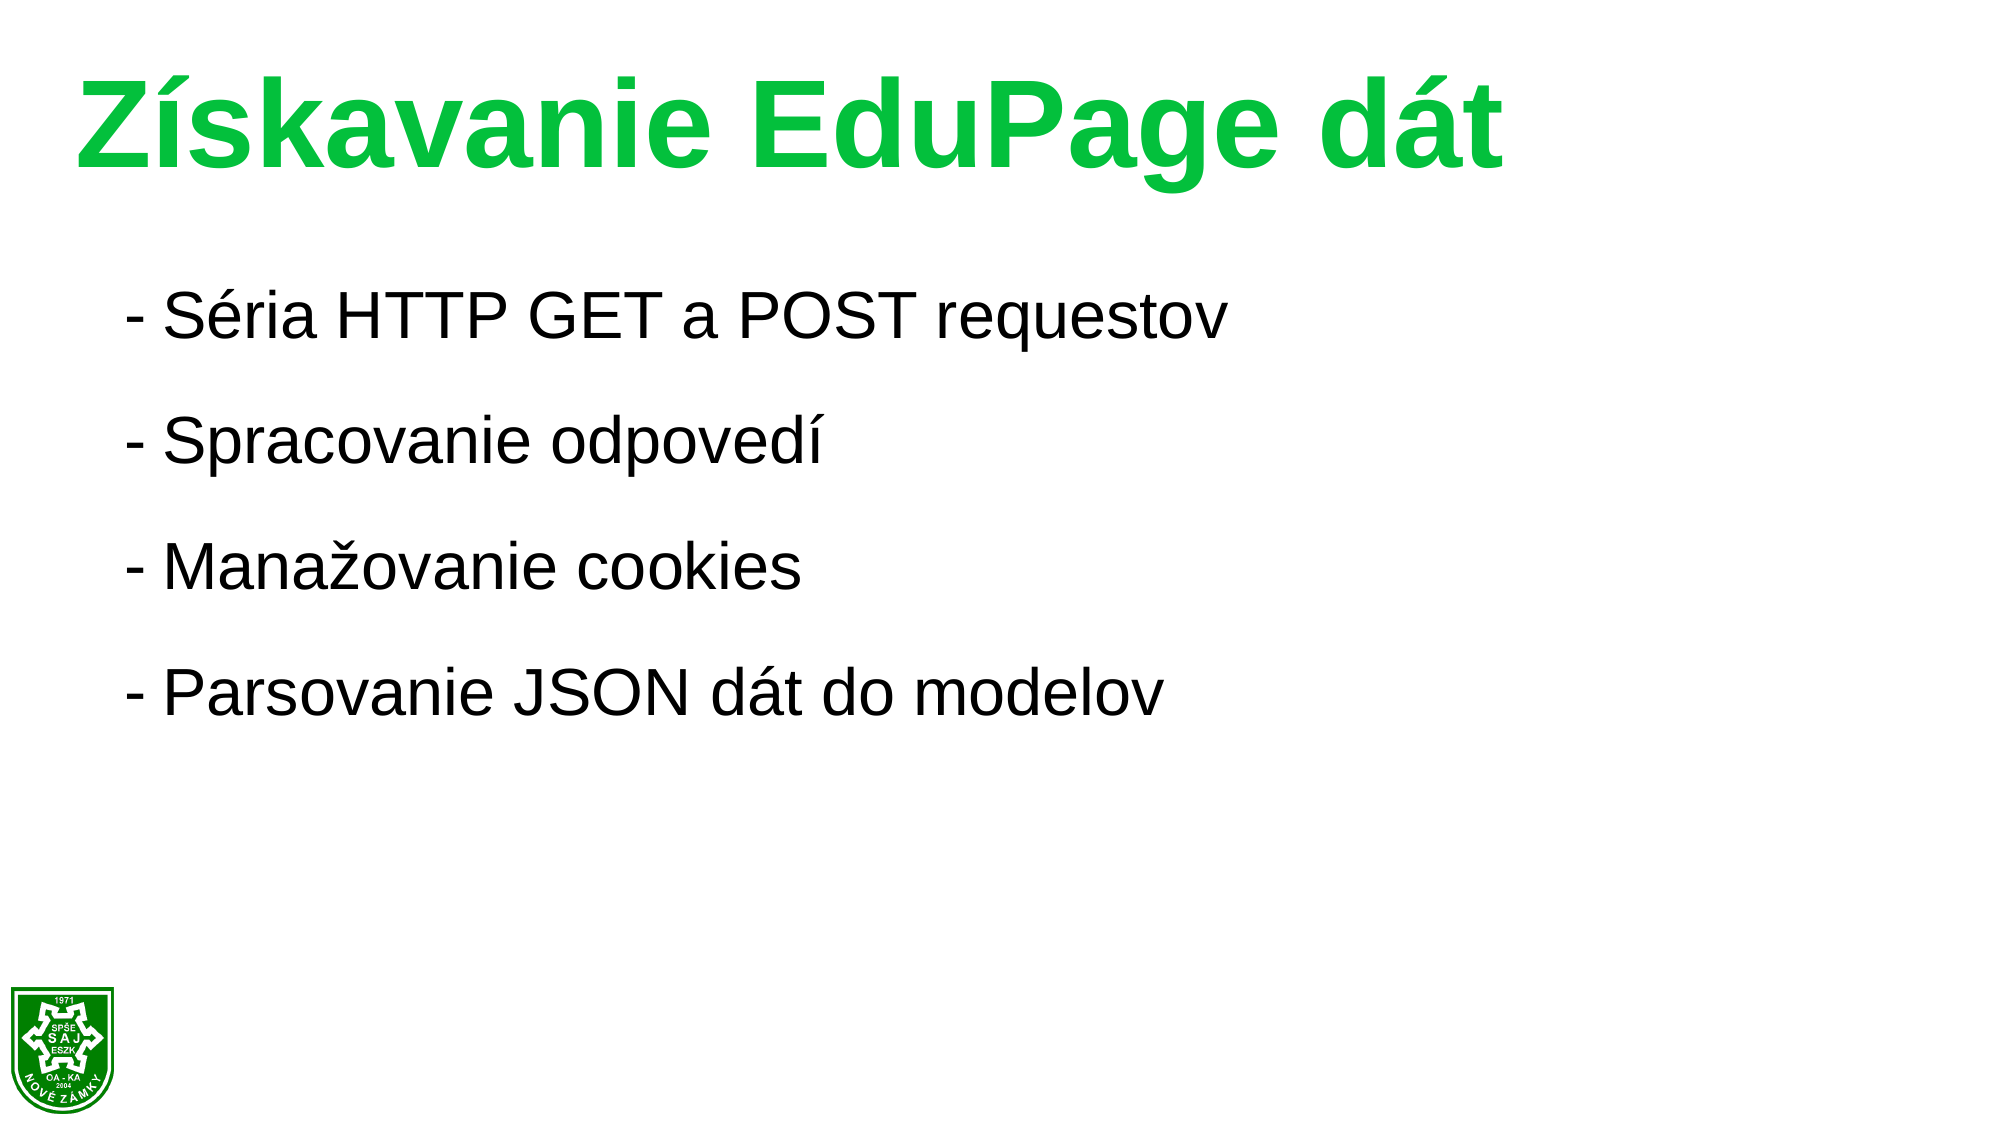

# Získavanie EduPage dát
Séria HTTP GET a POST requestov
Spracovanie odpovedí
Manažovanie cookies
Parsovanie JSON dát do modelov